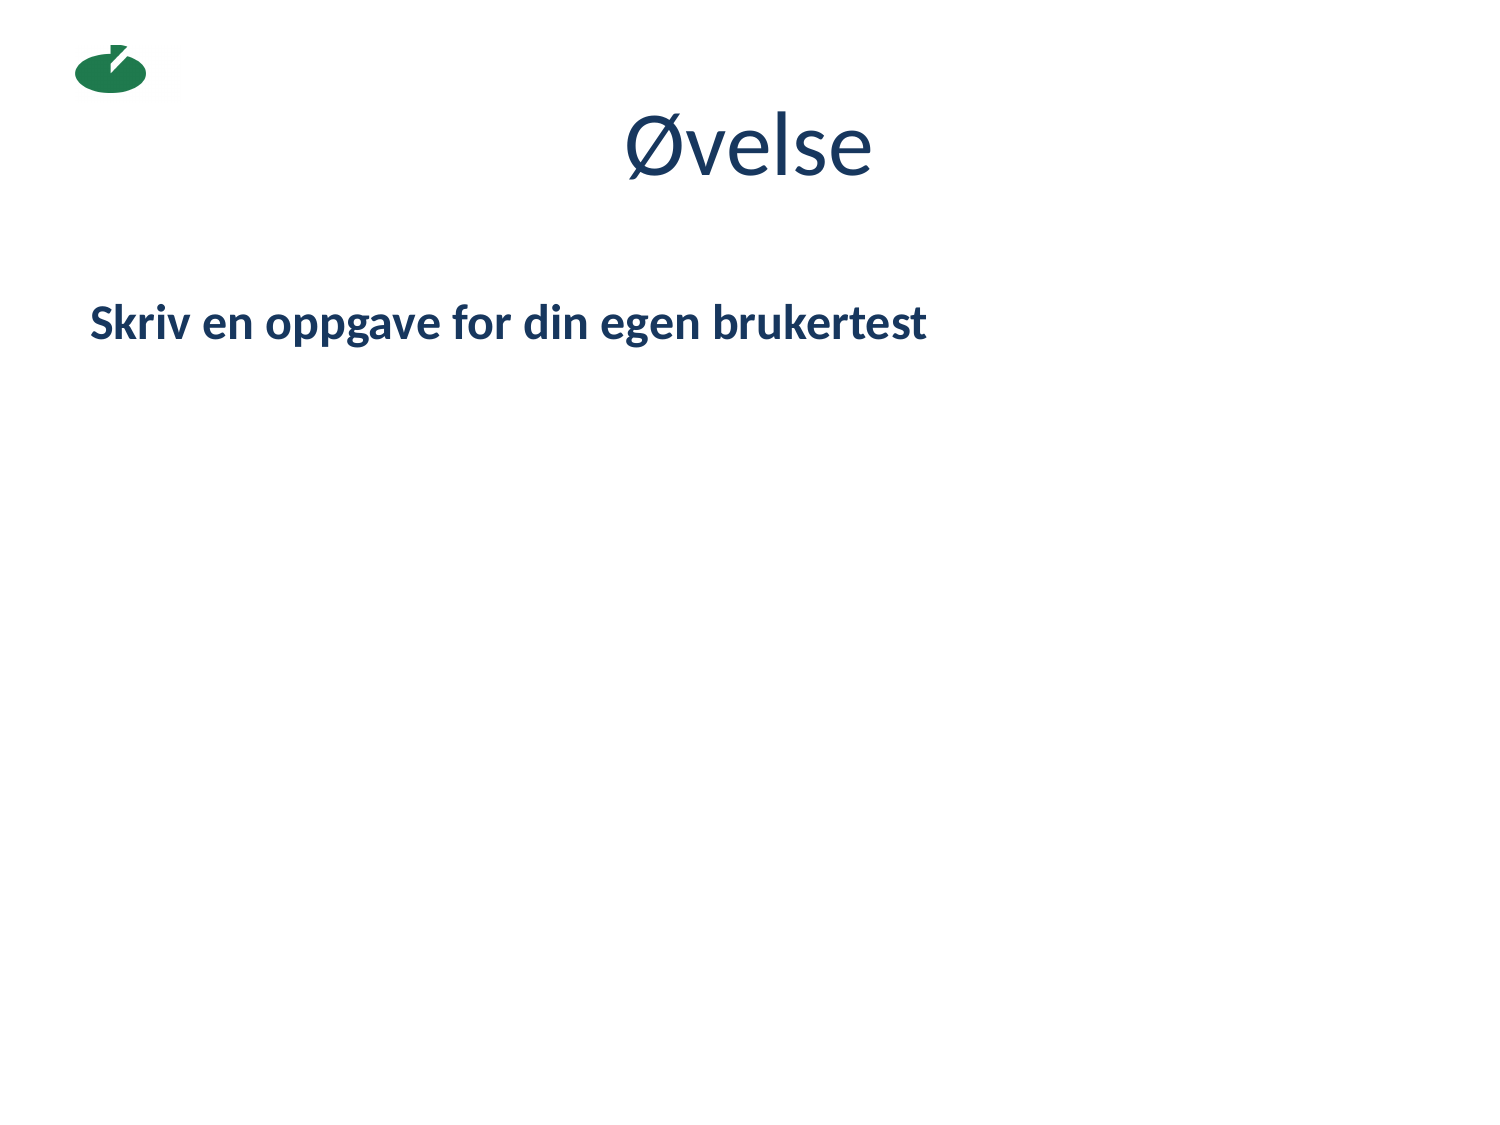

# Øvelse
Skriv en oppgave for din egen brukertest